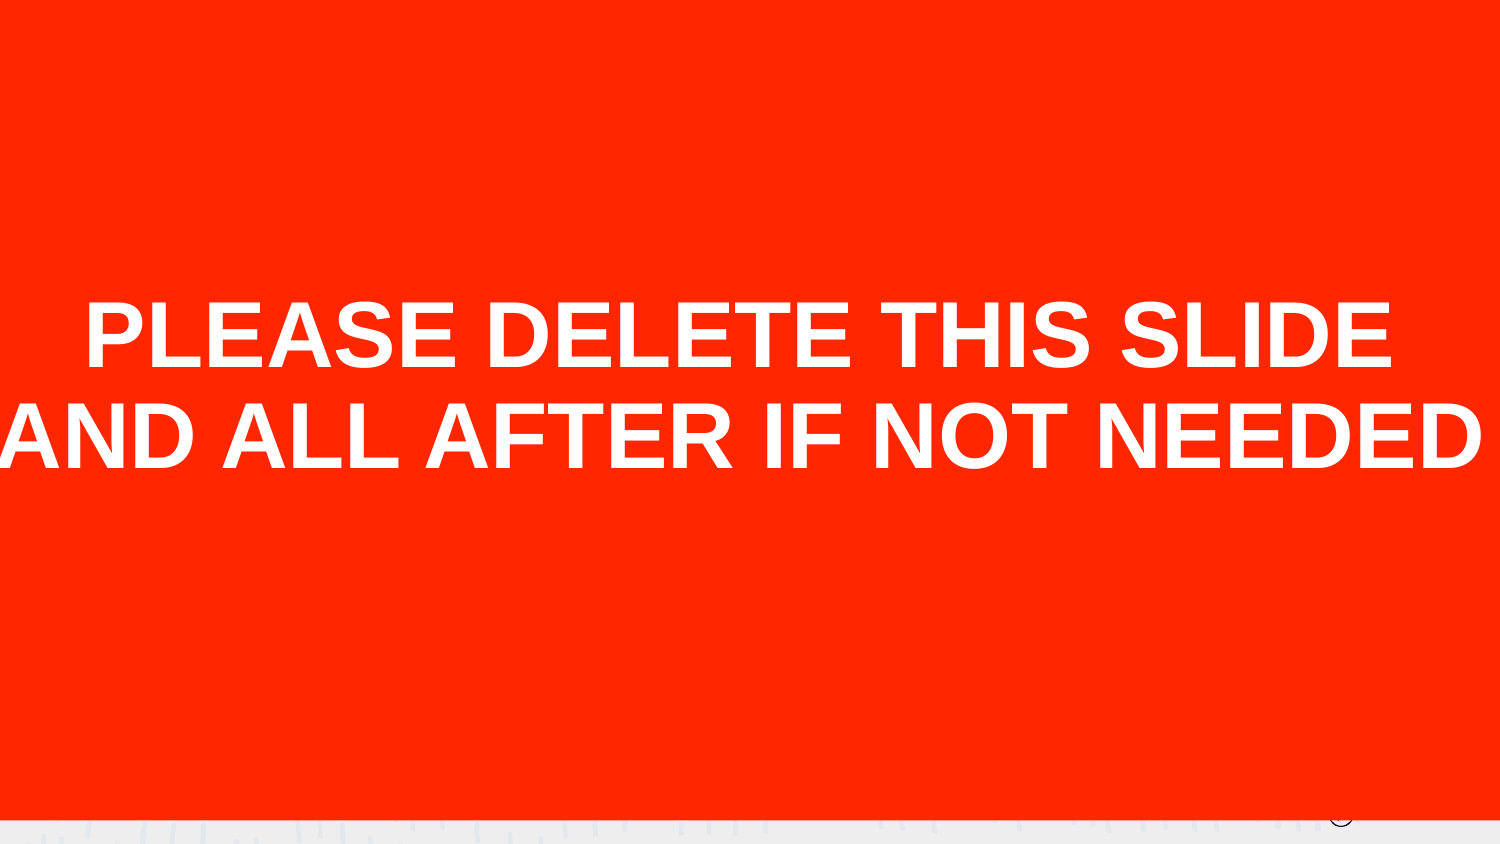

PLEASE DELETE THIS SLIDE AND ALL AFTER IF NOT NEEDED